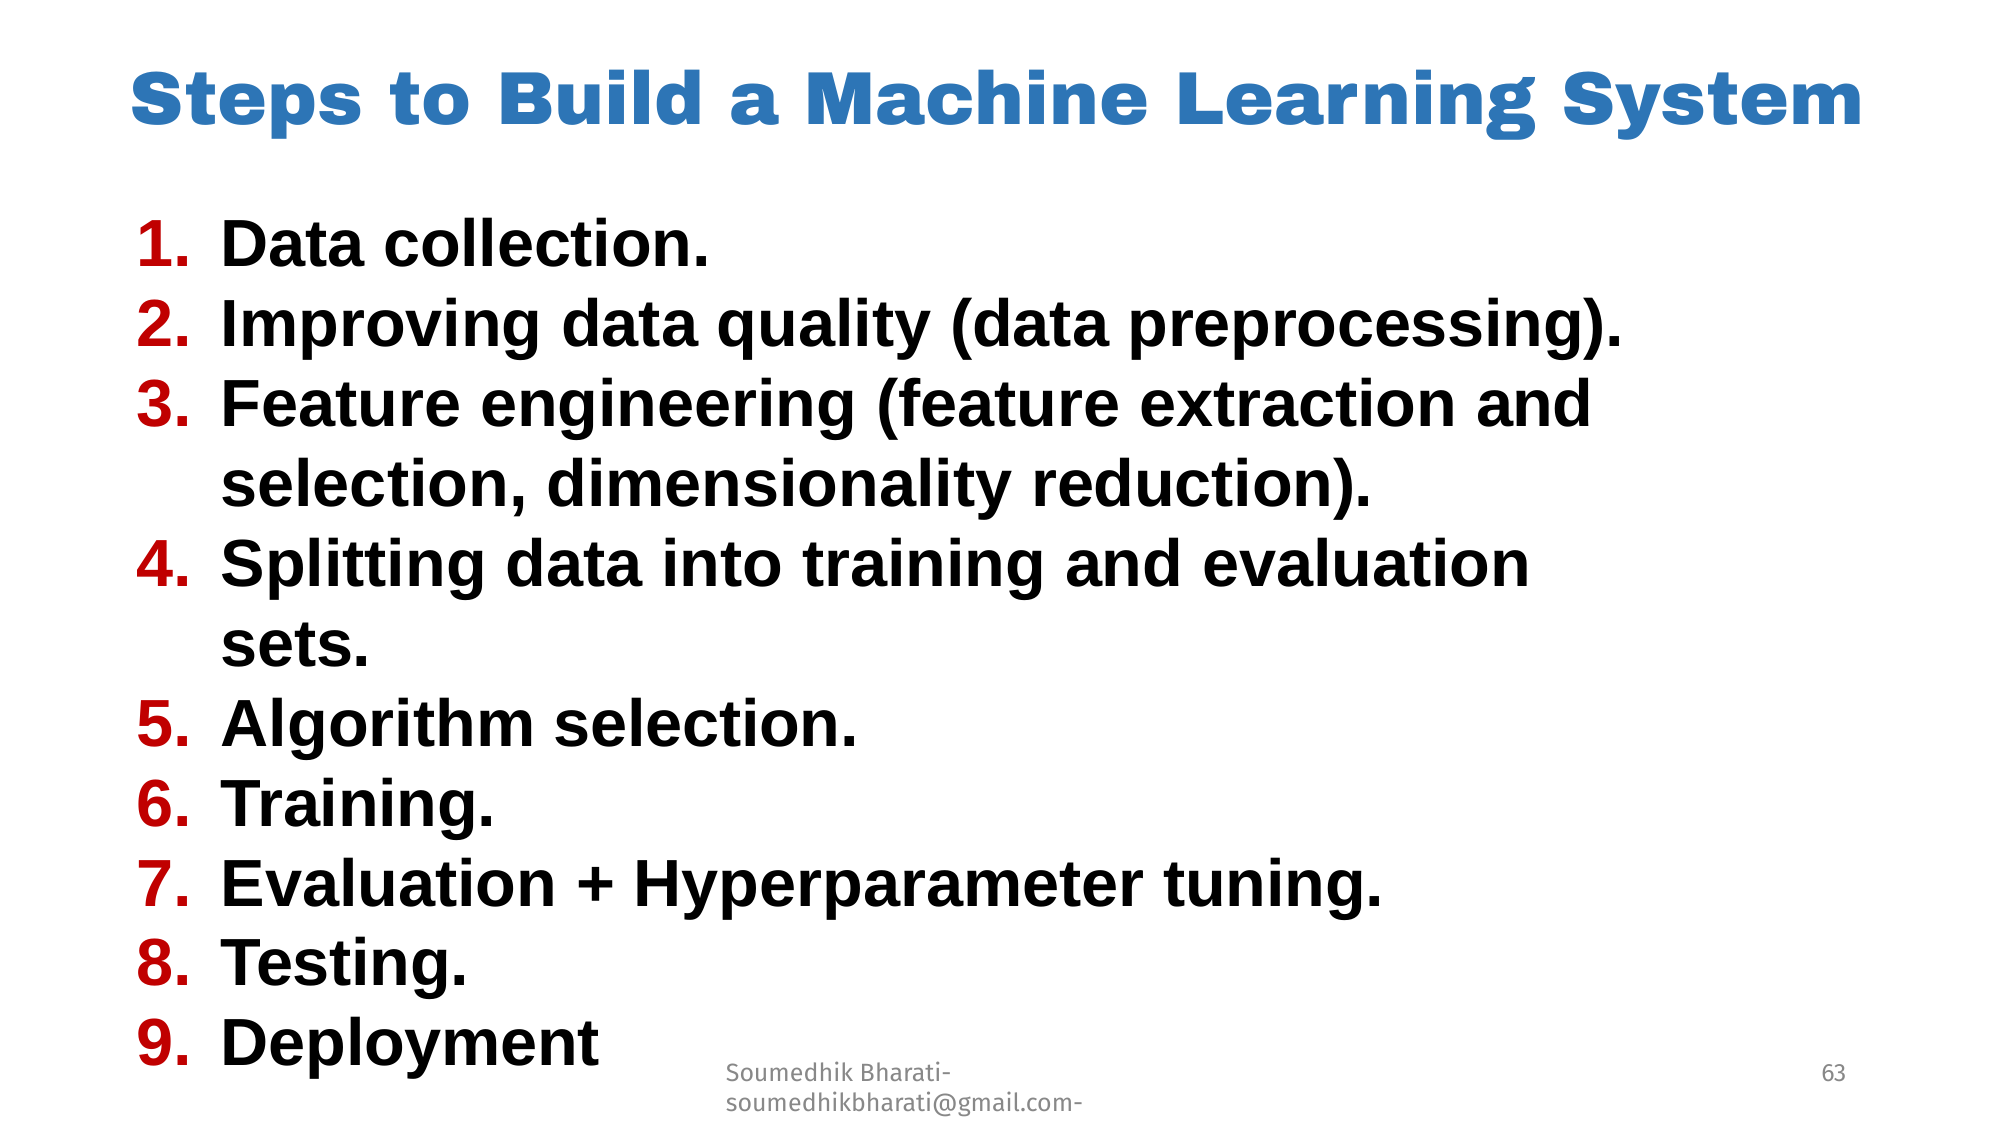

# Steps to Build a Machine Learning System
Data collection.
Improving data quality (data preprocessing).
Feature engineering (feature extraction and selection, dimensionality reduction).
Splitting data into training and evaluation sets.
Algorithm selection.
Training.
Evaluation + Hyperparameter tuning.
Testing.
Deployment
Soumedhik Bharati- soumedhikbharati@gmail.com-
63